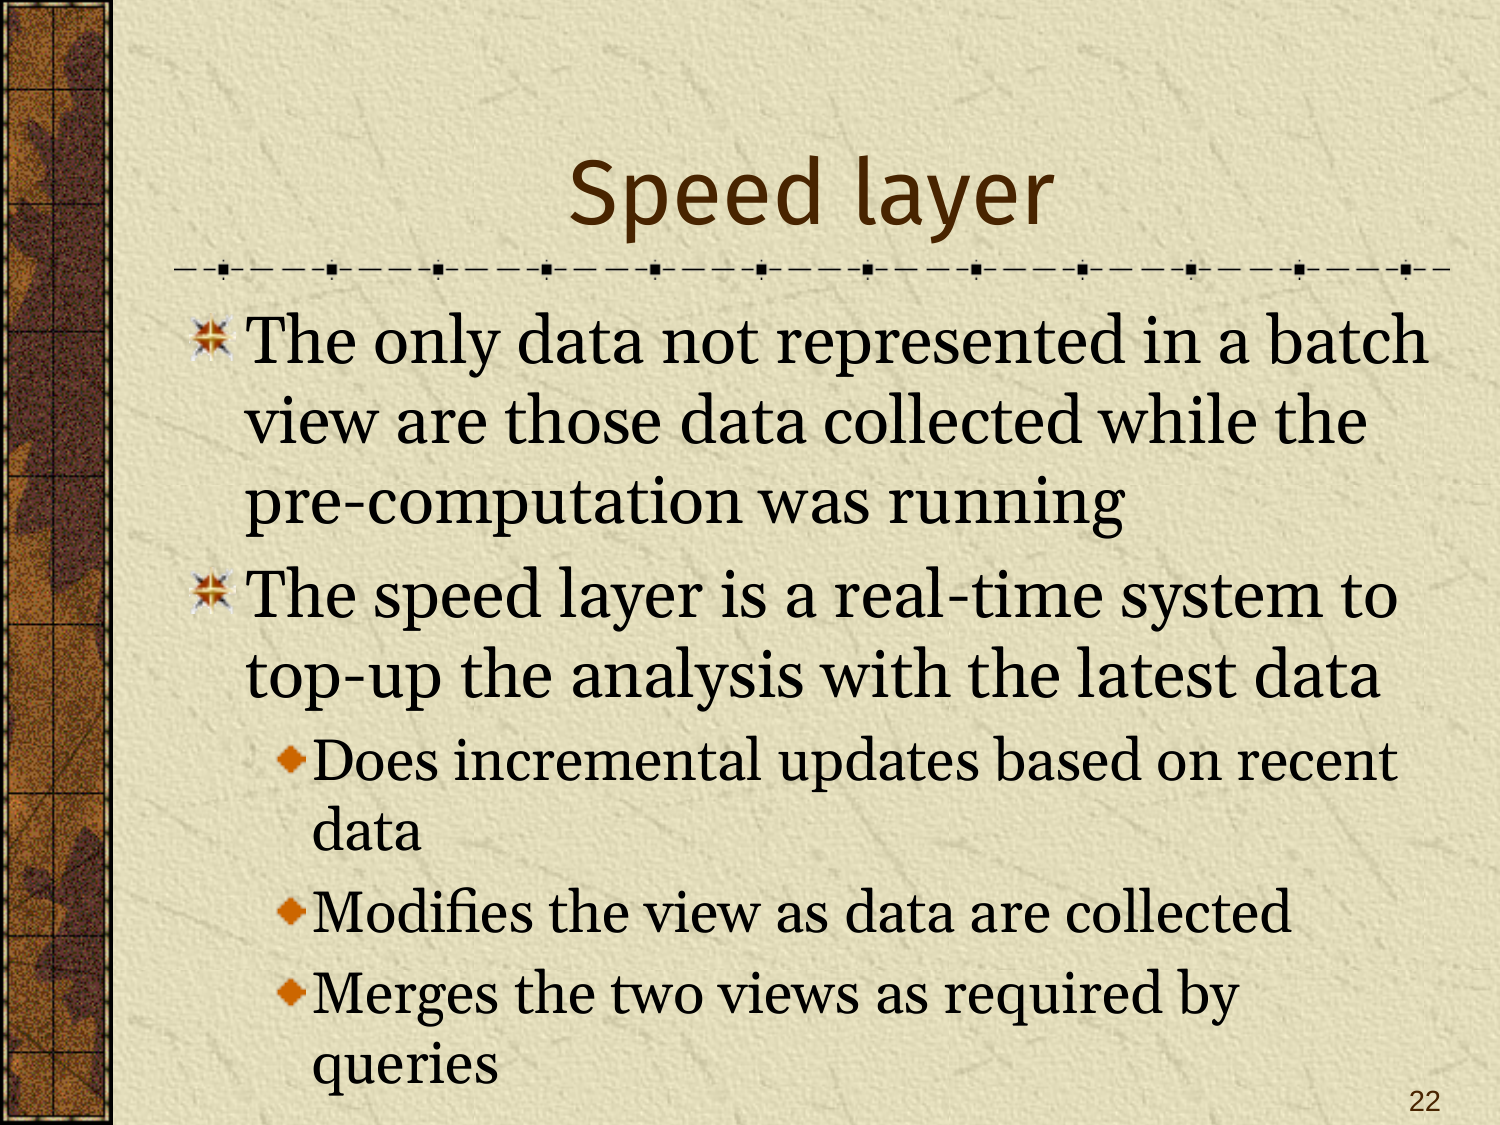

# Speed layer
The only data not represented in a batch view are those data collected while the pre-computation was running
The speed layer is a real-time system to top-up the analysis with the latest data
Does incremental updates based on recent data
Modifies the view as data are collected
Merges the two views as required by queries

22